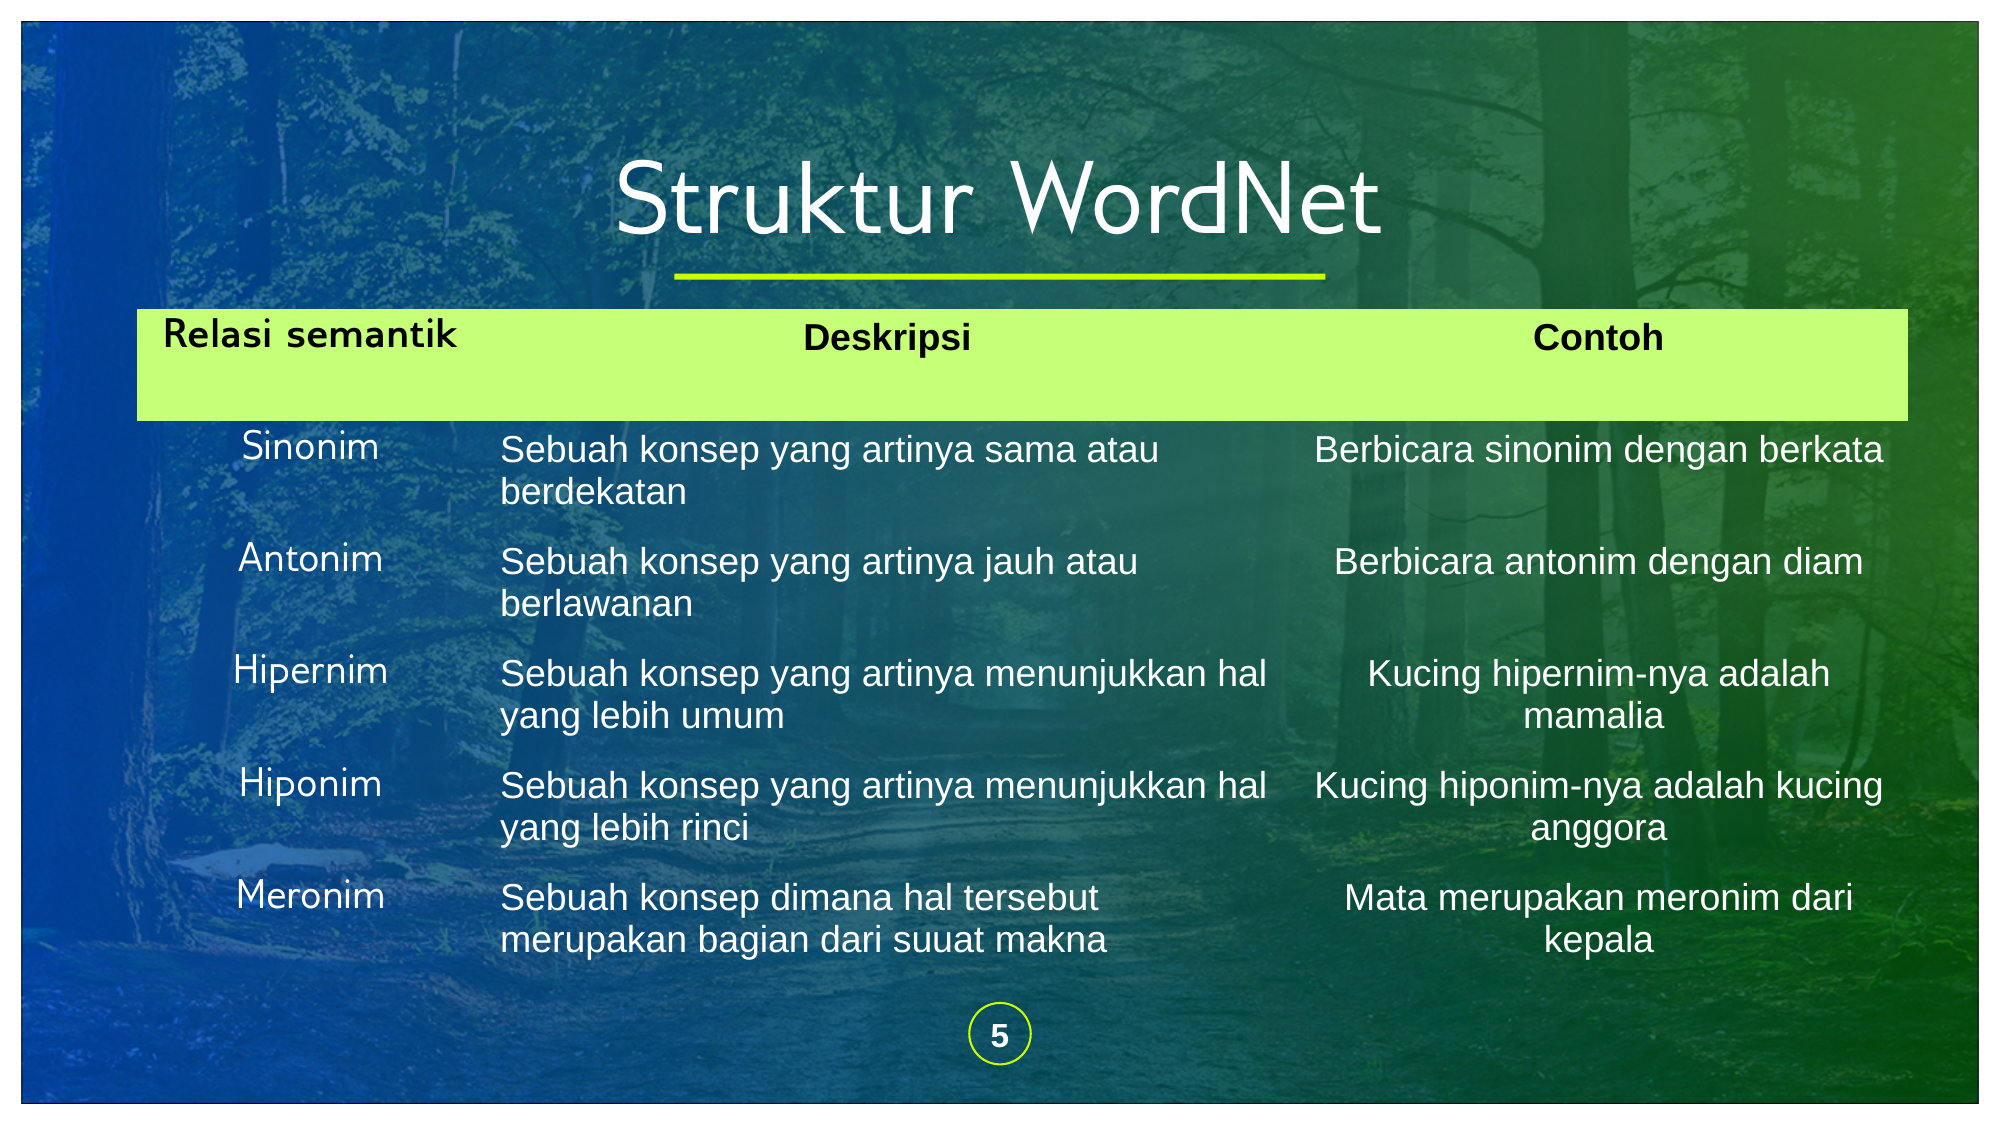

# Struktur WordNet
| Relasi semantik | Deskripsi | Contoh |
| --- | --- | --- |
| Sinonim | Sebuah konsep yang artinya sama atau berdekatan | Berbicara sinonim dengan berkata |
| Antonim | Sebuah konsep yang artinya jauh atau berlawanan | Berbicara antonim dengan diam |
| Hipernim | Sebuah konsep yang artinya menunjukkan hal yang lebih umum | Kucing hipernim-nya adalah mamalia |
| Hiponim | Sebuah konsep yang artinya menunjukkan hal yang lebih rinci | Kucing hiponim-nya adalah kucing anggora |
| Meronim | Sebuah konsep dimana hal tersebut merupakan bagian dari suuat makna | Mata merupakan meronim dari kepala |
5